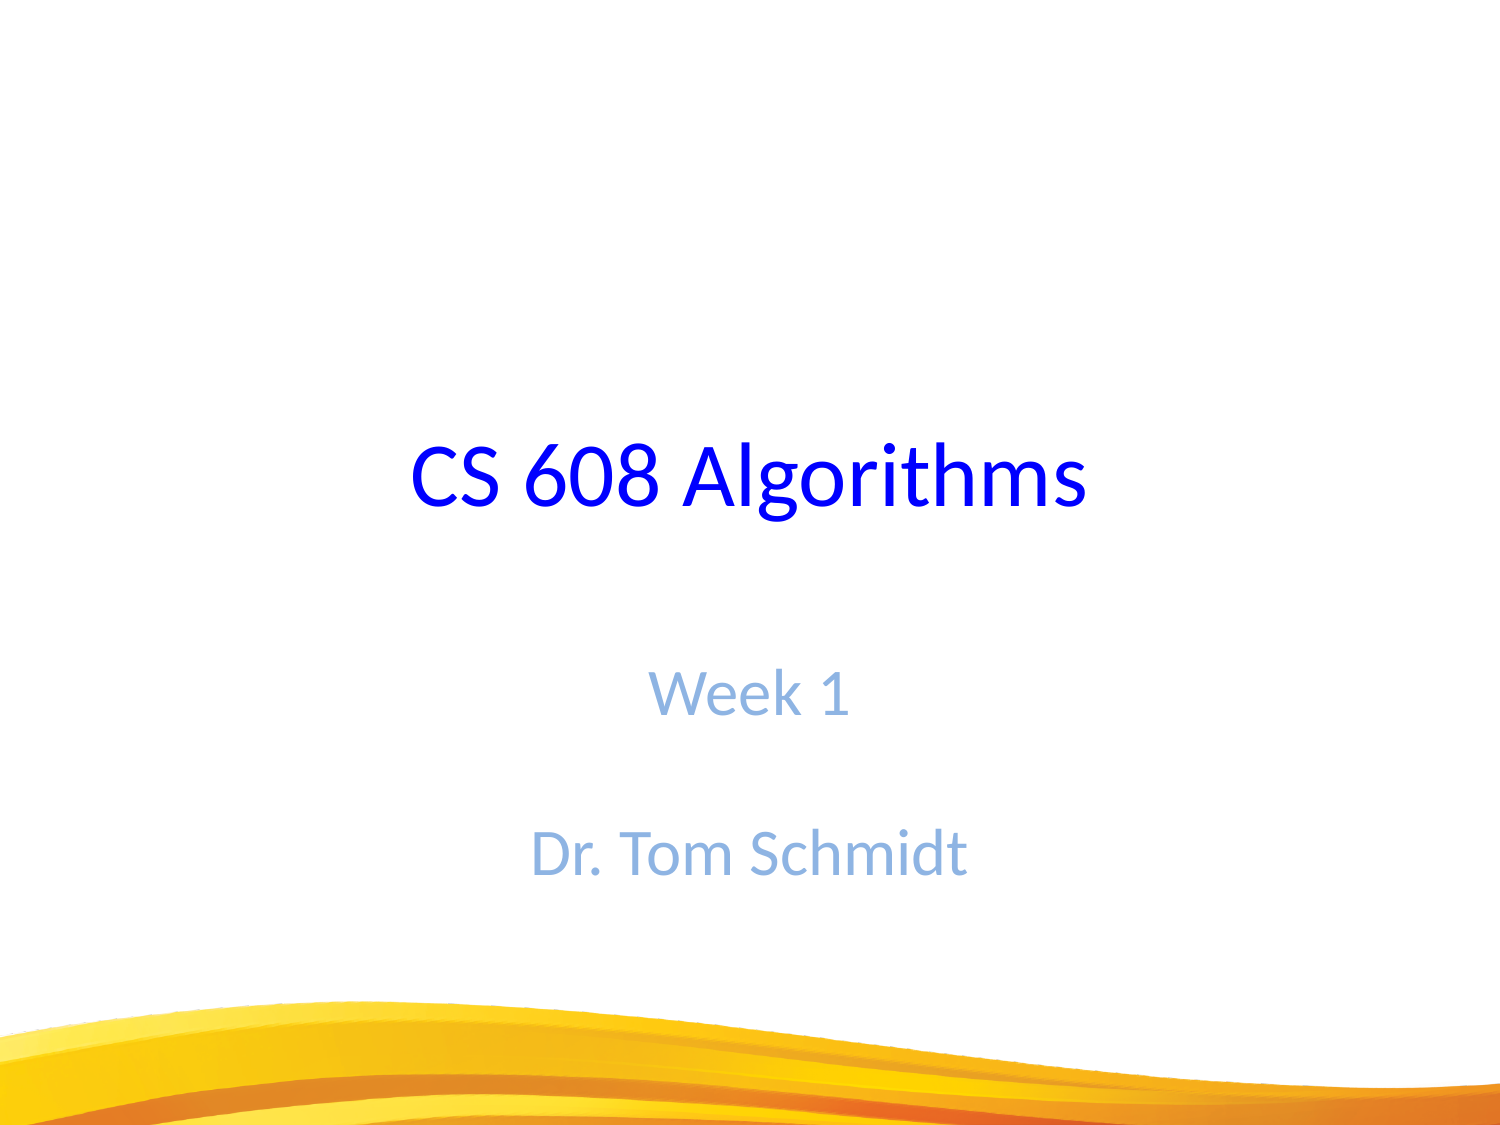

CS 608 Algorithms
Week 1
Dr. Tom Schmidt
3